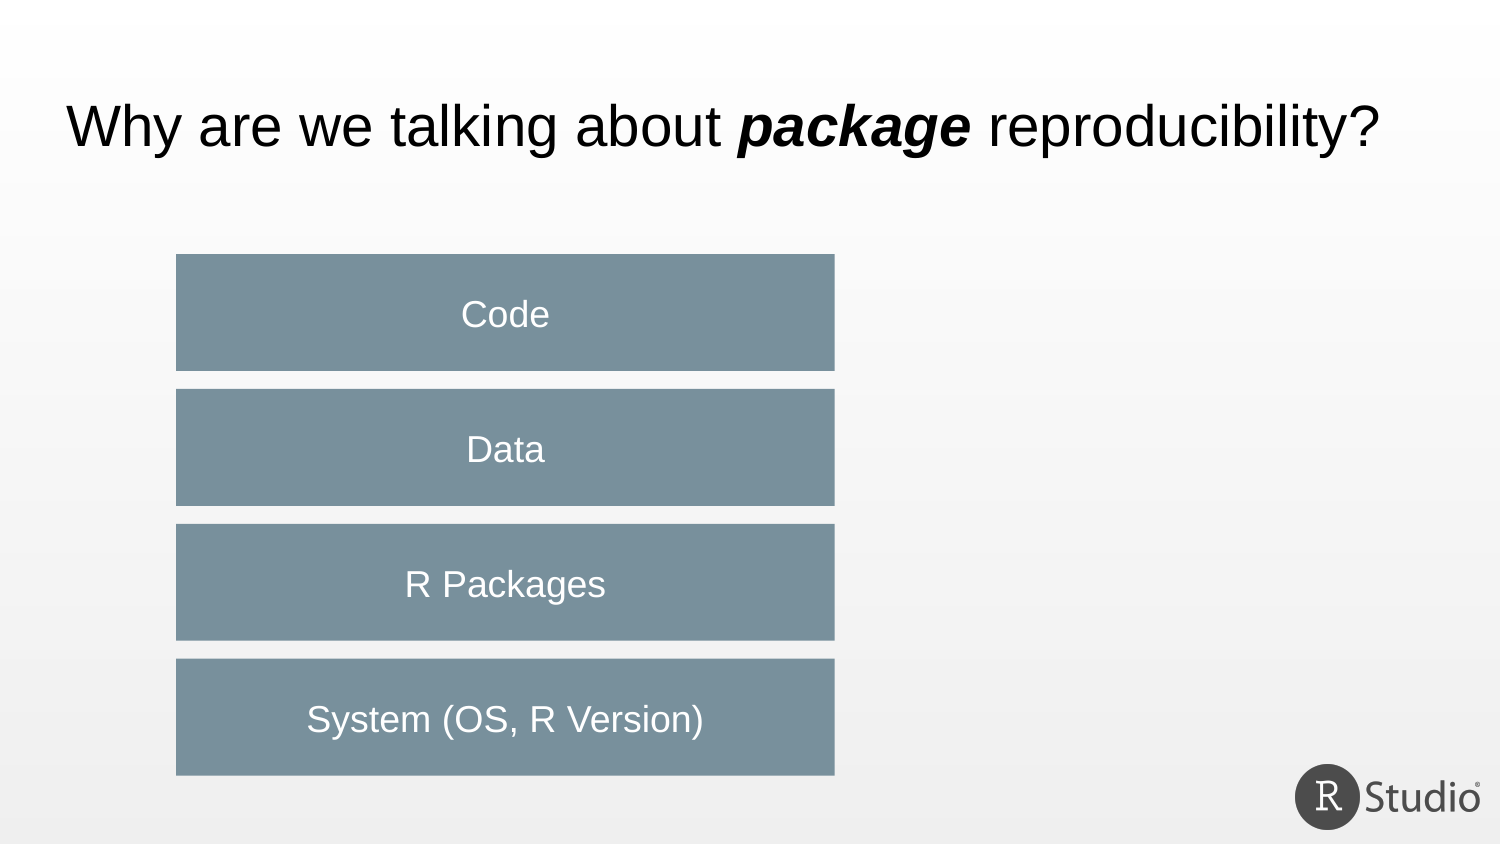

# Why are we talking about package reproducibility?
Code
Data
R Packages
System (OS, R Version)